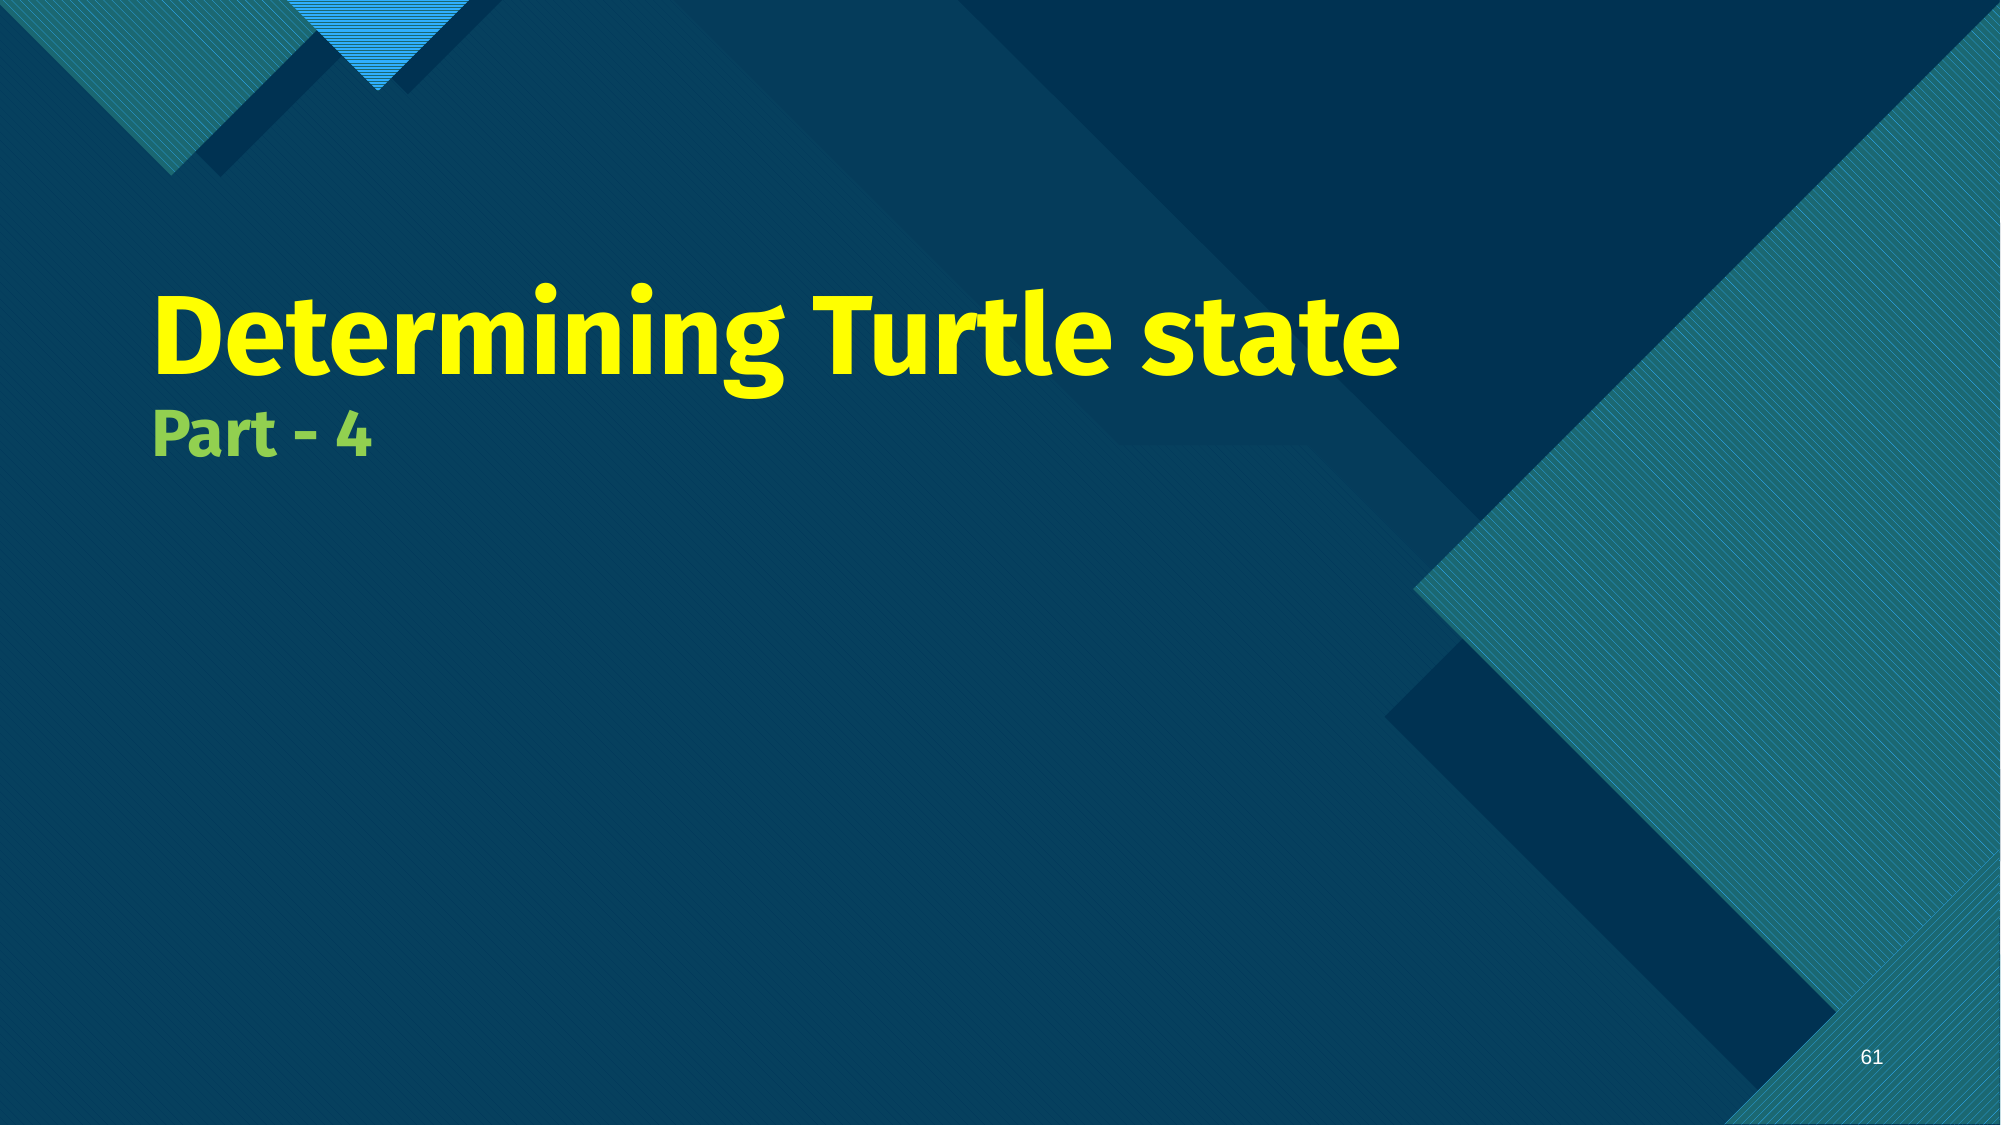

# Determining Turtle state Part - 4
61